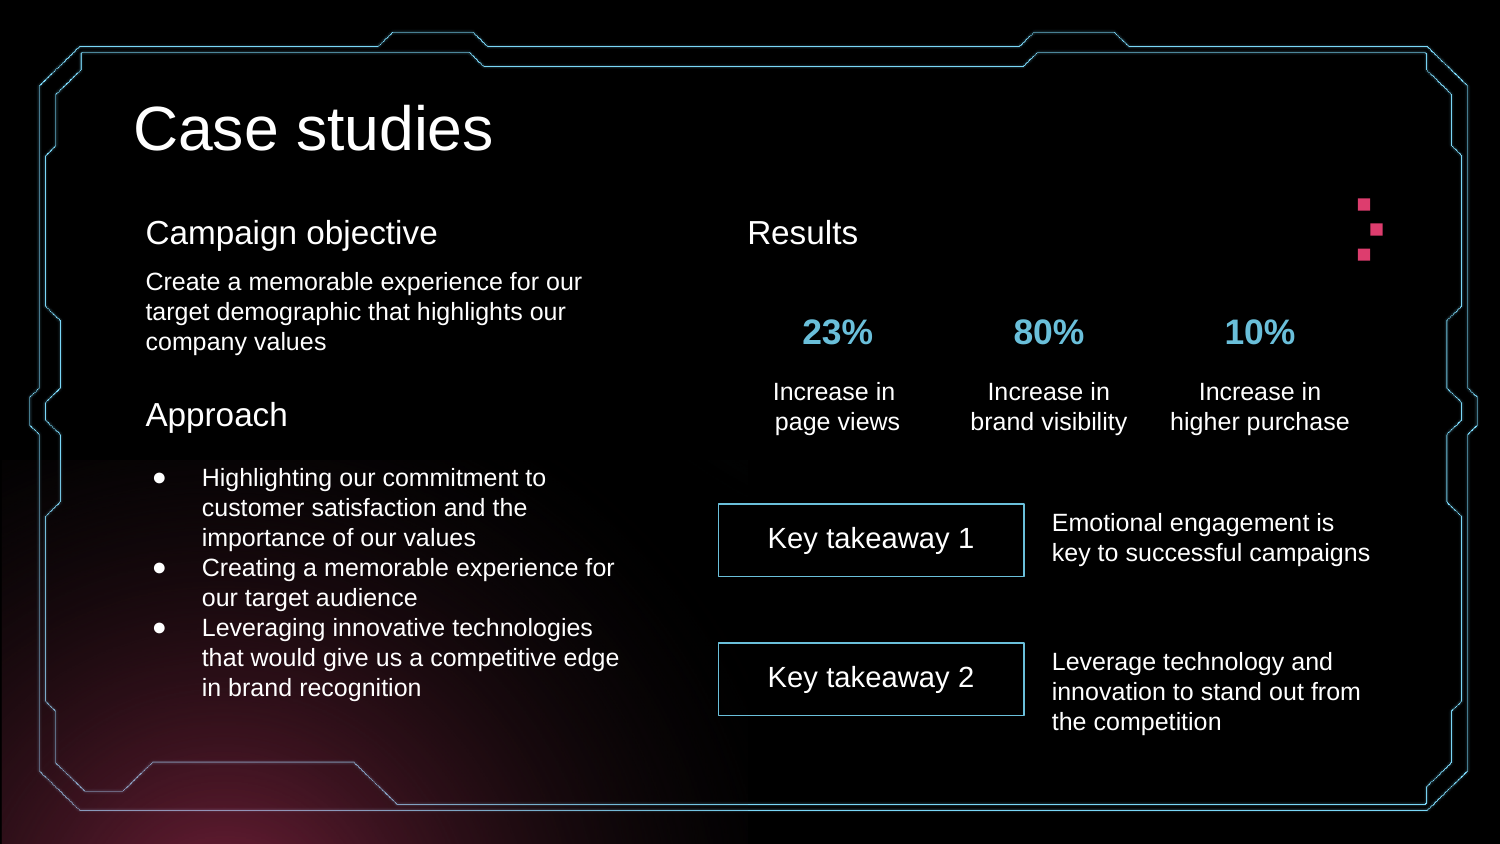

# Case studies
Campaign objective
Results

Create a memorable experience for our target demographic that highlights our company values
23%
80%
10%
Increase in
page views
Increase in brand visibility
Increase in higher purchase
Approach
Highlighting our commitment to customer satisfaction and the importance of our values
Creating a memorable experience for our target audience
Leveraging innovative technologies that would give us a competitive edge in brand recognition
Emotional engagement is key to successful campaigns
Key takeaway 1
Leverage technology and innovation to stand out from the competition
Key takeaway 2